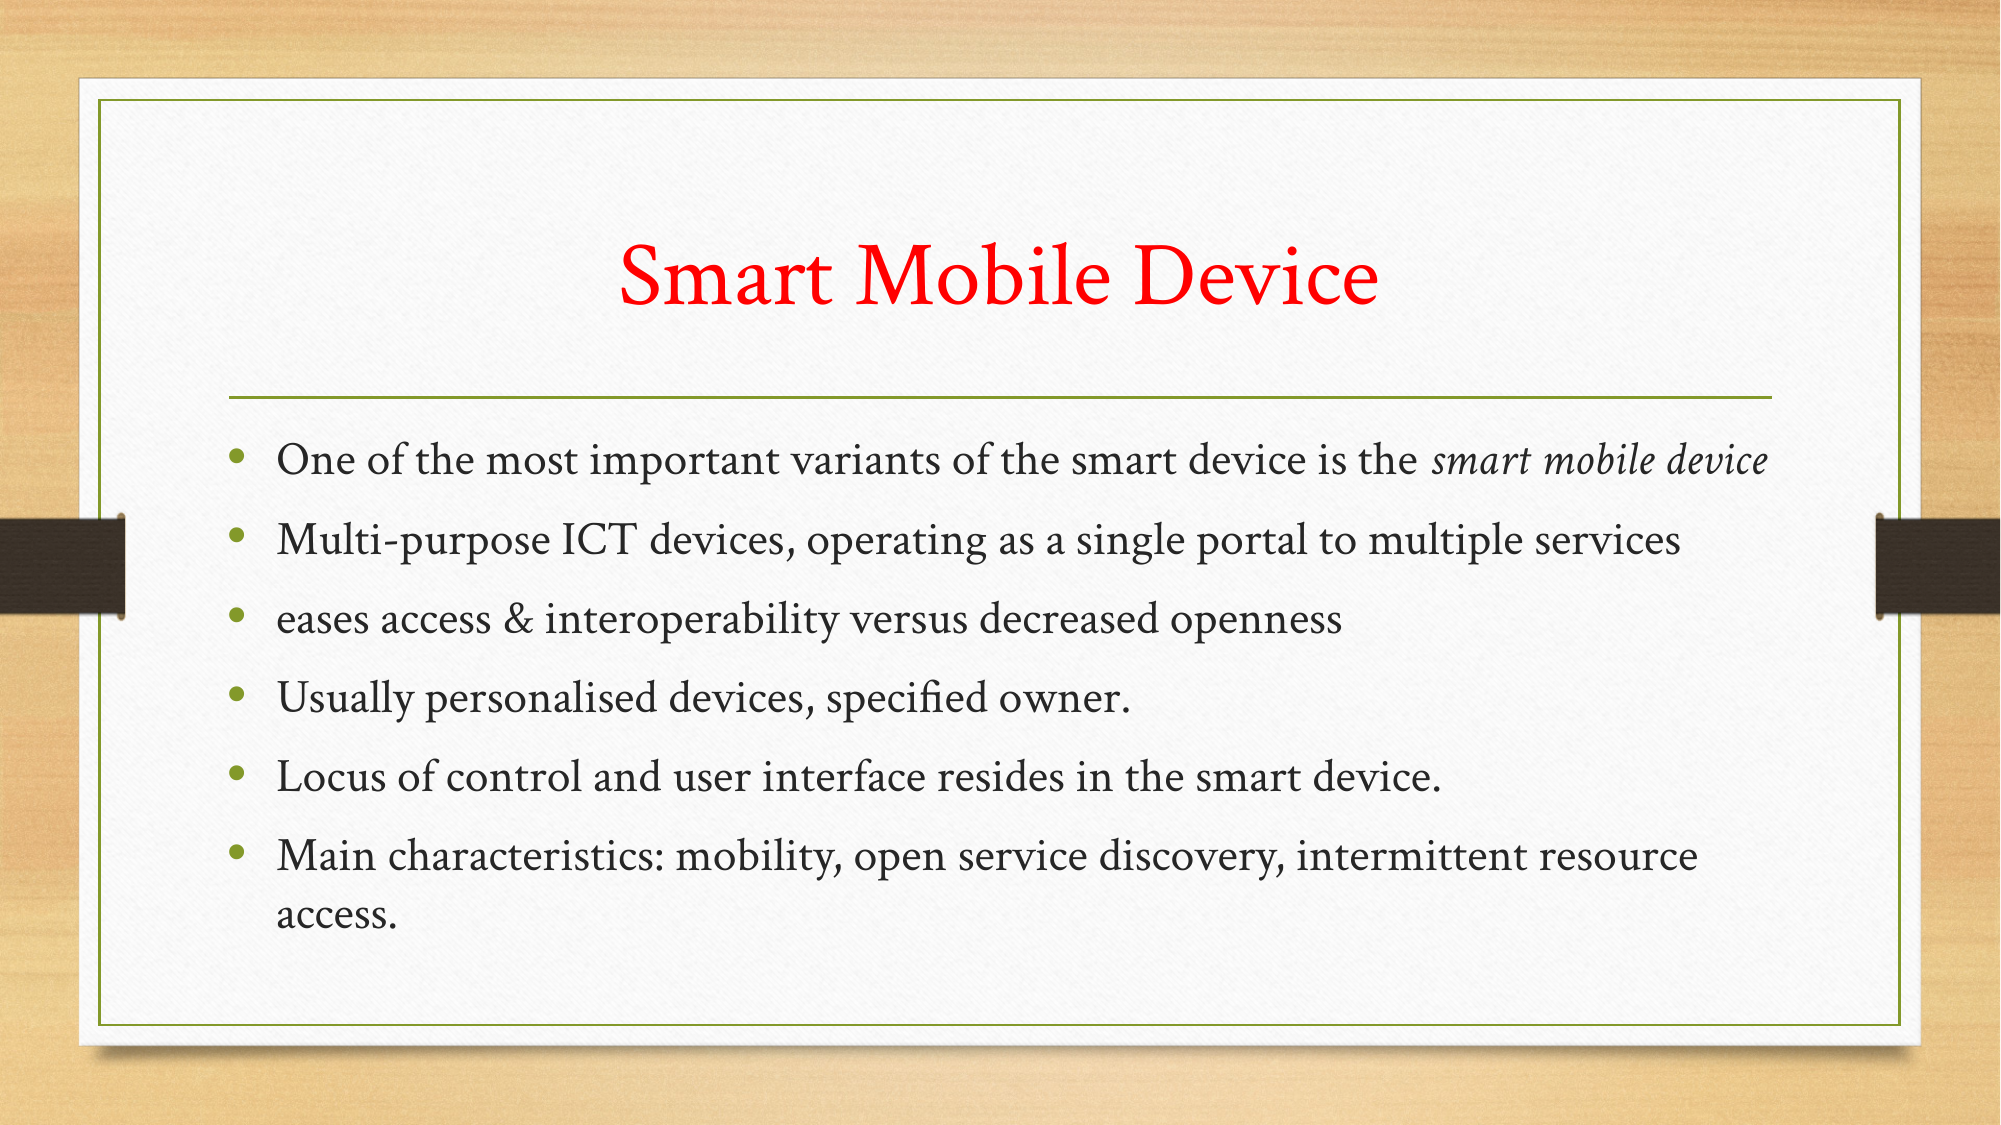

# Smart Mobile Device
One of the most important variants of the smart device is the smart mobile device
Multi-purpose ICT devices, operating as a single portal to multiple services
eases access & interoperability versus decreased openness
Usually personalised devices, specified owner.
Locus of control and user interface resides in the smart device.
Main characteristics: mobility, open service discovery, intermittent resource access.